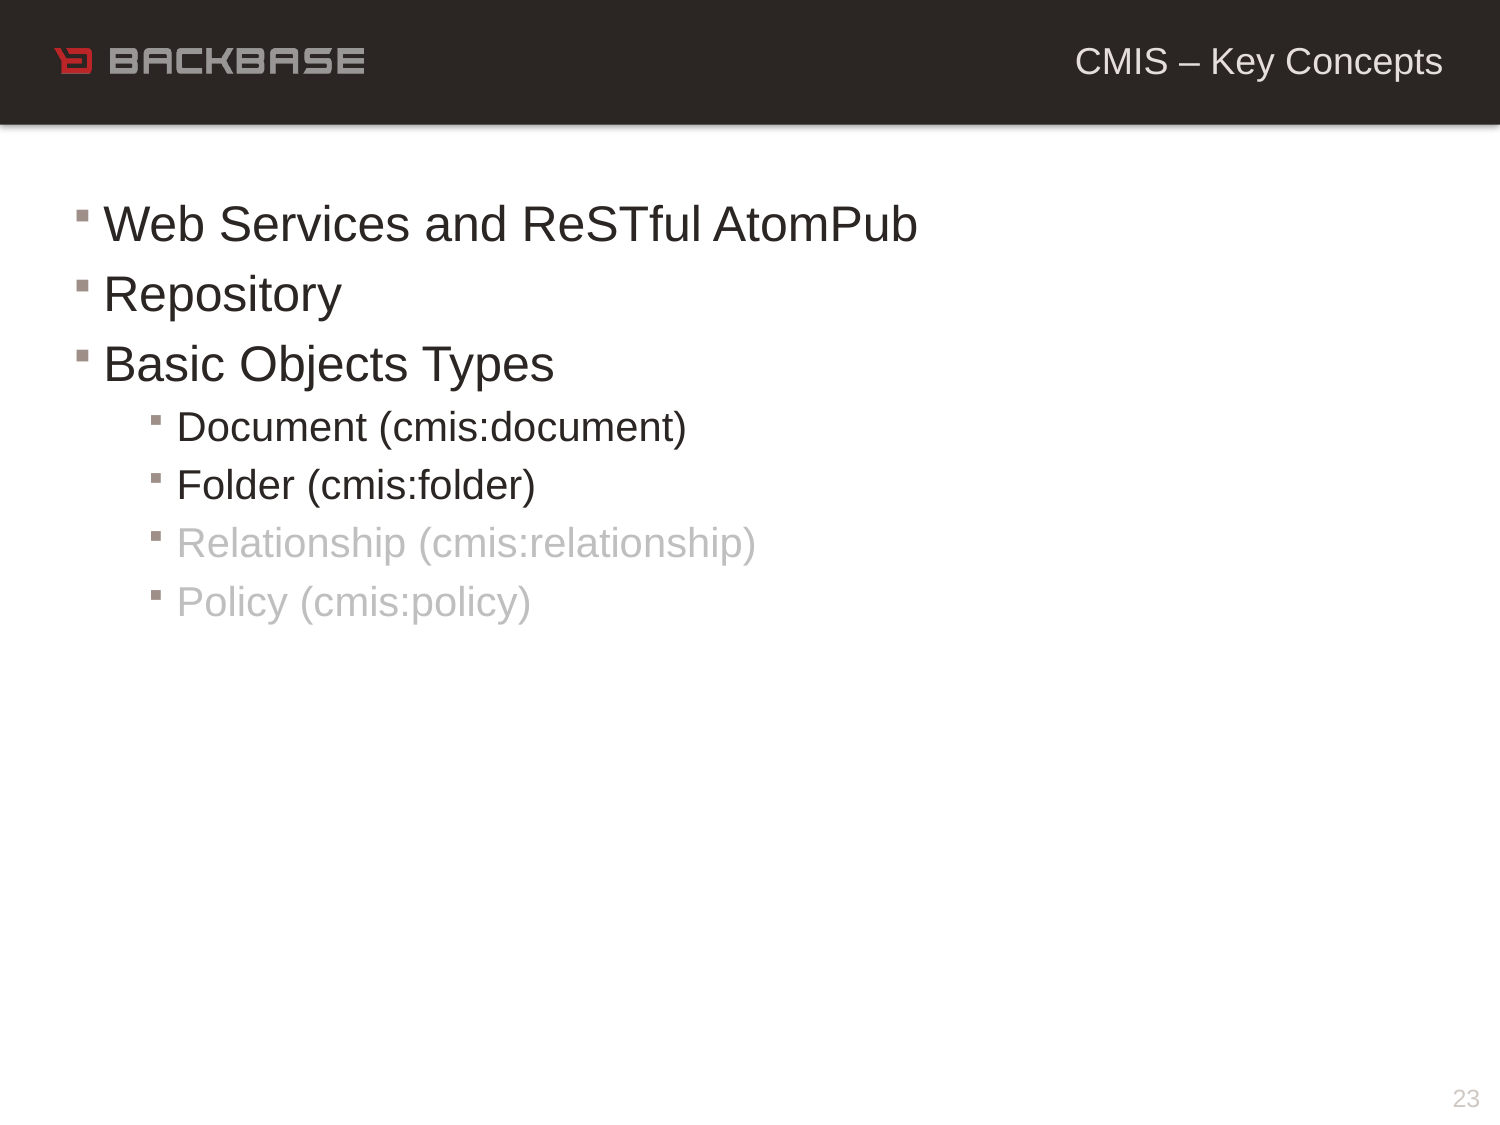

CMIS – Key Concepts
Web Services and ReSTful AtomPub
Repository
Basic Objects Types
Document (cmis:document)
Folder (cmis:folder)
Relationship (cmis:relationship)
Policy (cmis:policy)

23